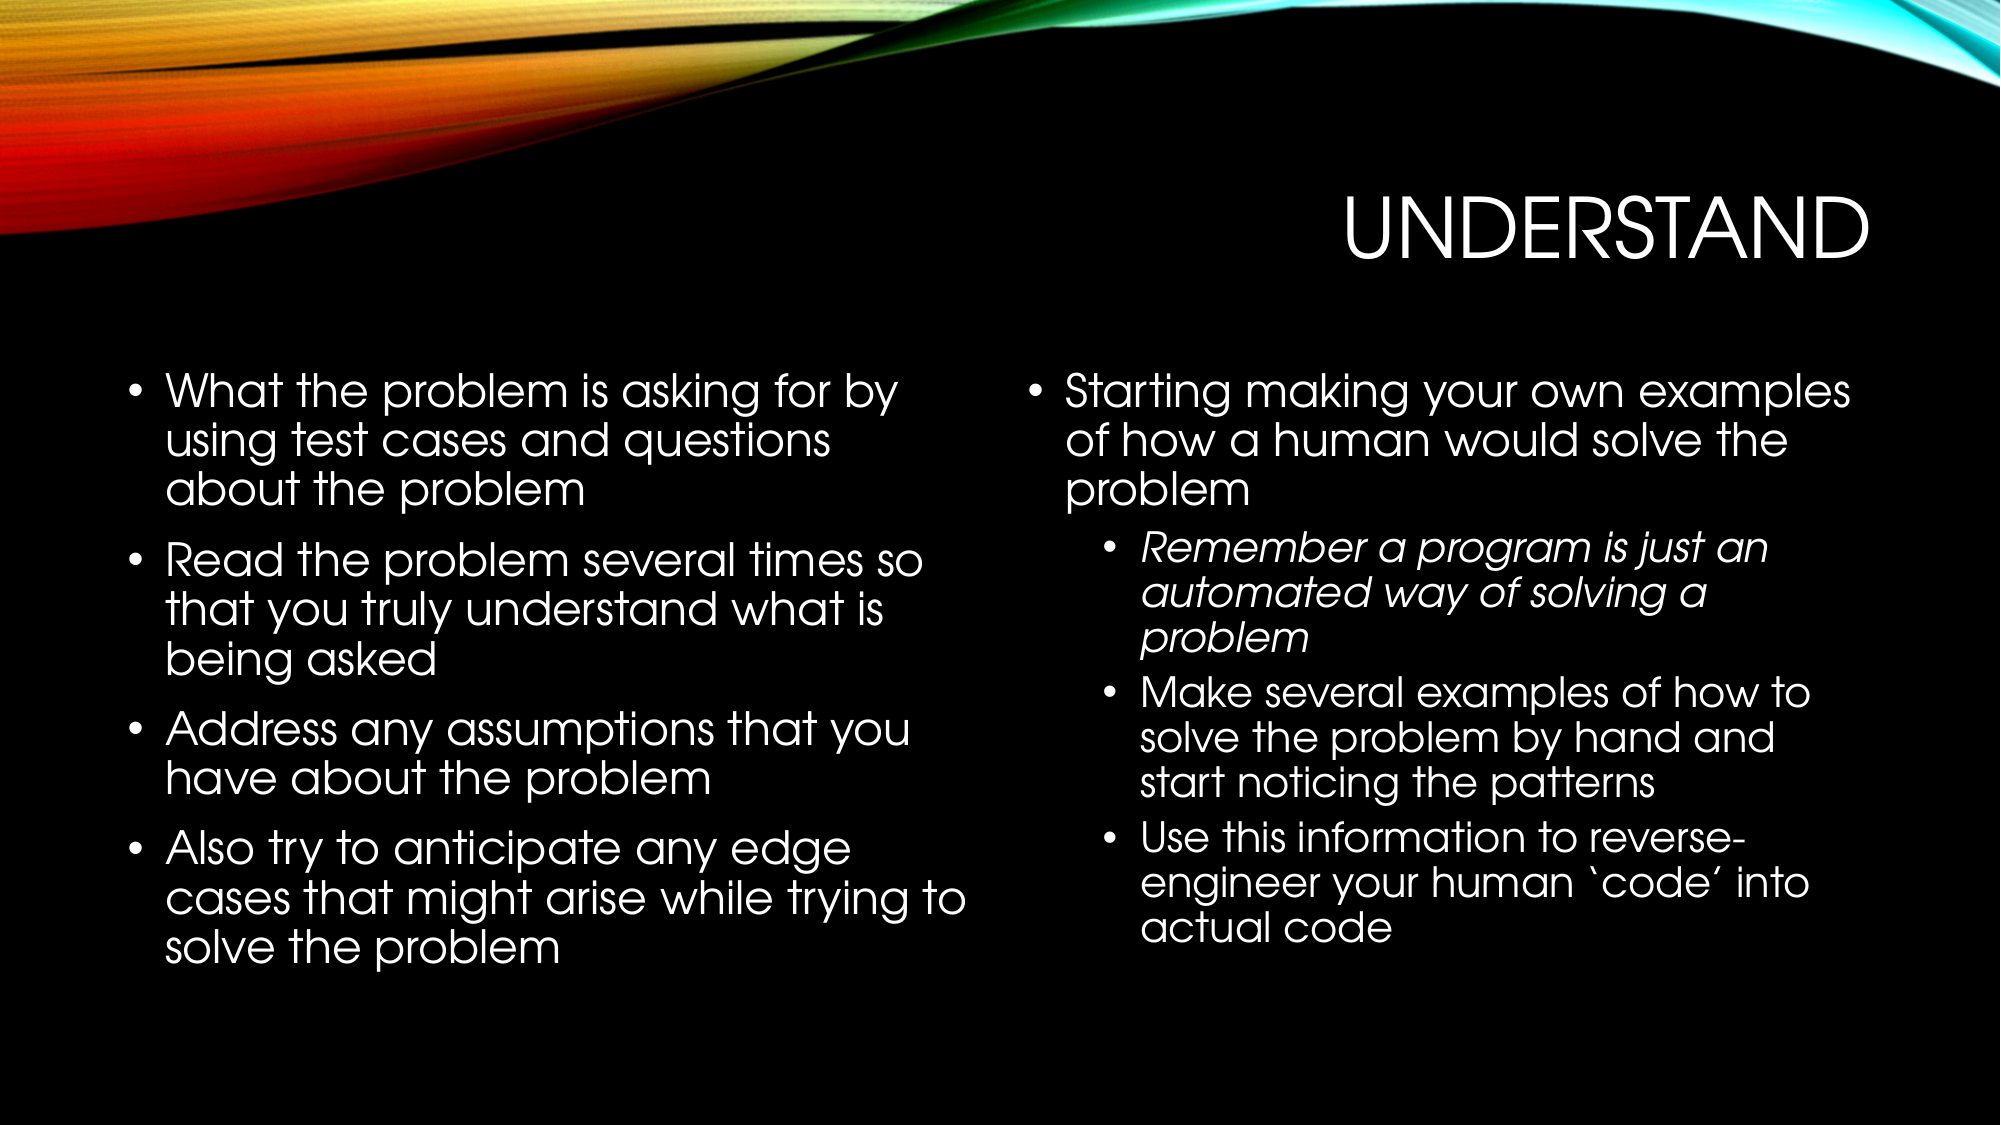

# Understand
What the problem is asking for by using test cases and questions about the problem
Read the problem several times so that you truly understand what is being asked
Address any assumptions that you have about the problem
Also try to anticipate any edge cases that might arise while trying to solve the problem
Starting making your own examples of how a human would solve the problem
Remember a program is just an automated way of solving a problem
Make several examples of how to solve the problem by hand and start noticing the patterns
Use this information to reverse-engineer your human ‘code’ into actual code